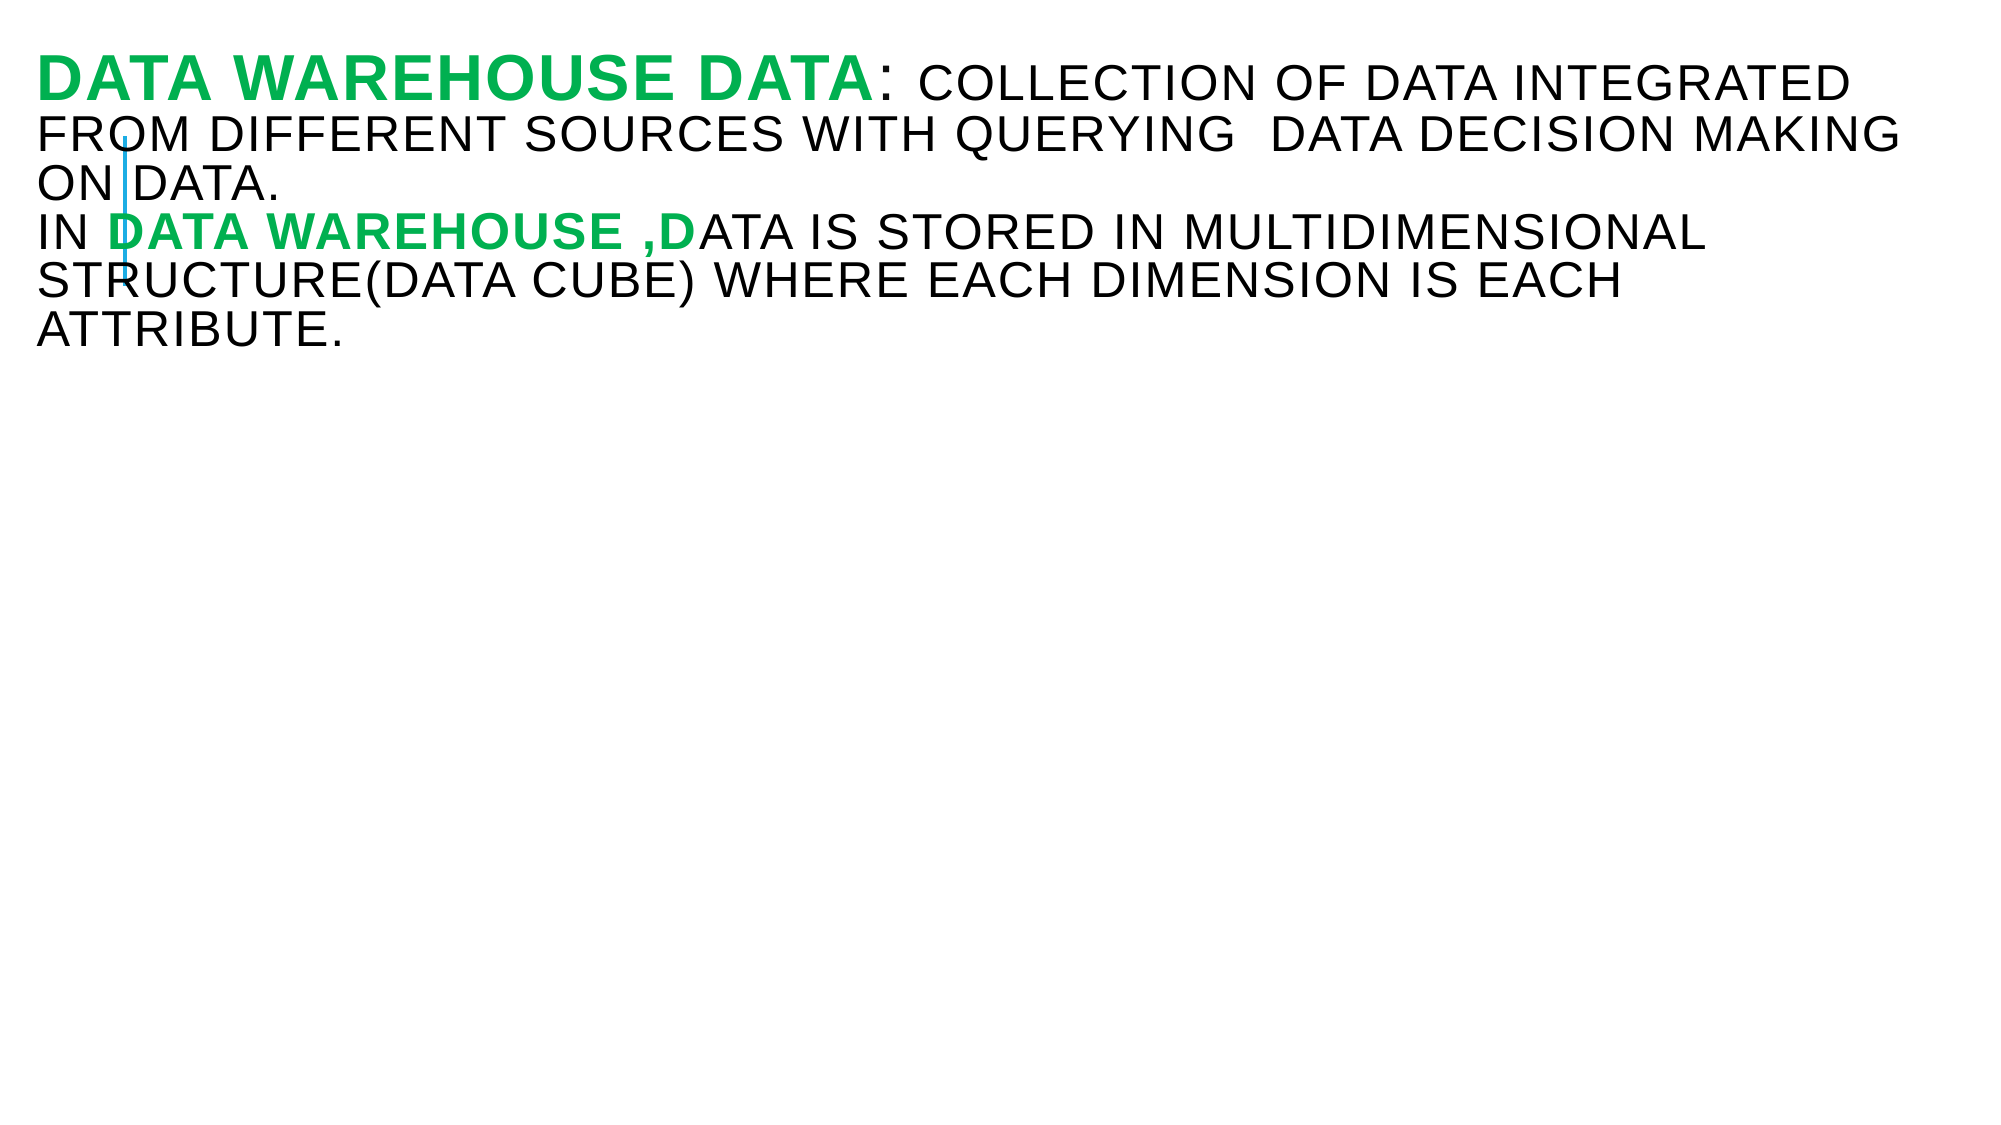

# Data warehouse data: collection of data integrated from different sources with querying  data decision making on data. In Data warehouse ,data is stored in multidimensional structure(data cube) where each dimension is each attribute.